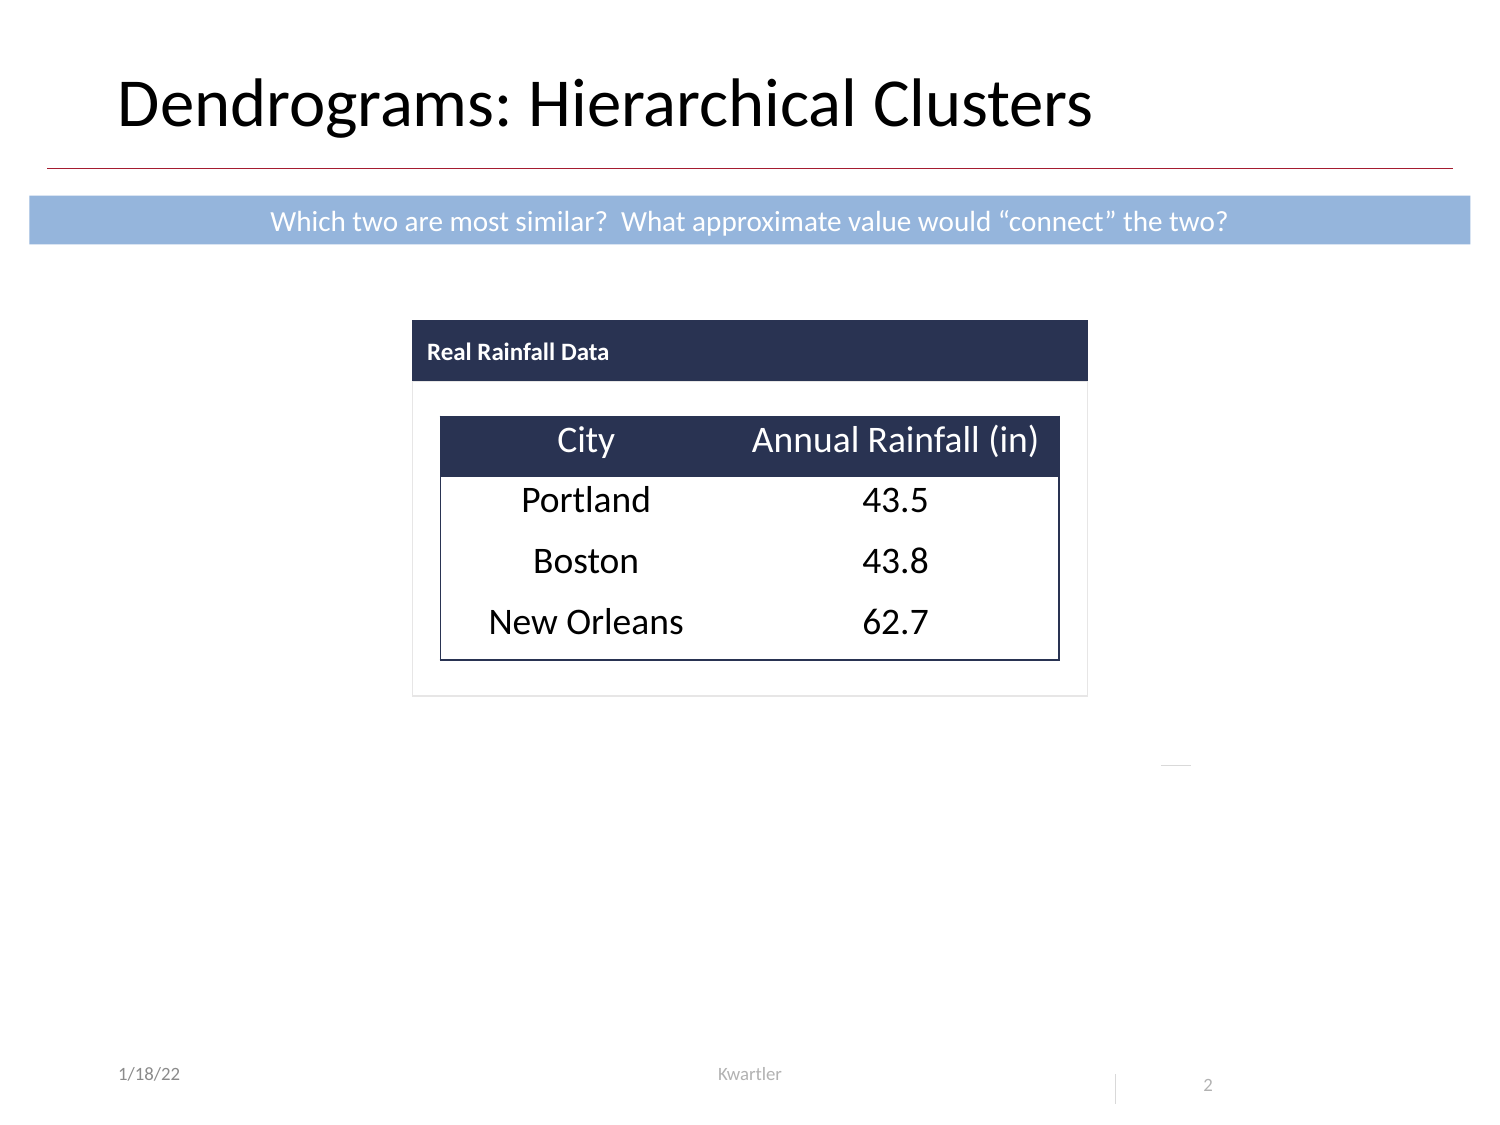

Dendrograms: Hierarchical Clusters
Which two are most similar?  What approximate value would “connect” the two?
Real Rainfall Data

| City | Annual Rainfall (in) |
| --- | --- |
| Portland | 43.5 |
| Boston | 43.8 |
| New Orleans | 62.7 |
1/18/22
Kwartler
2